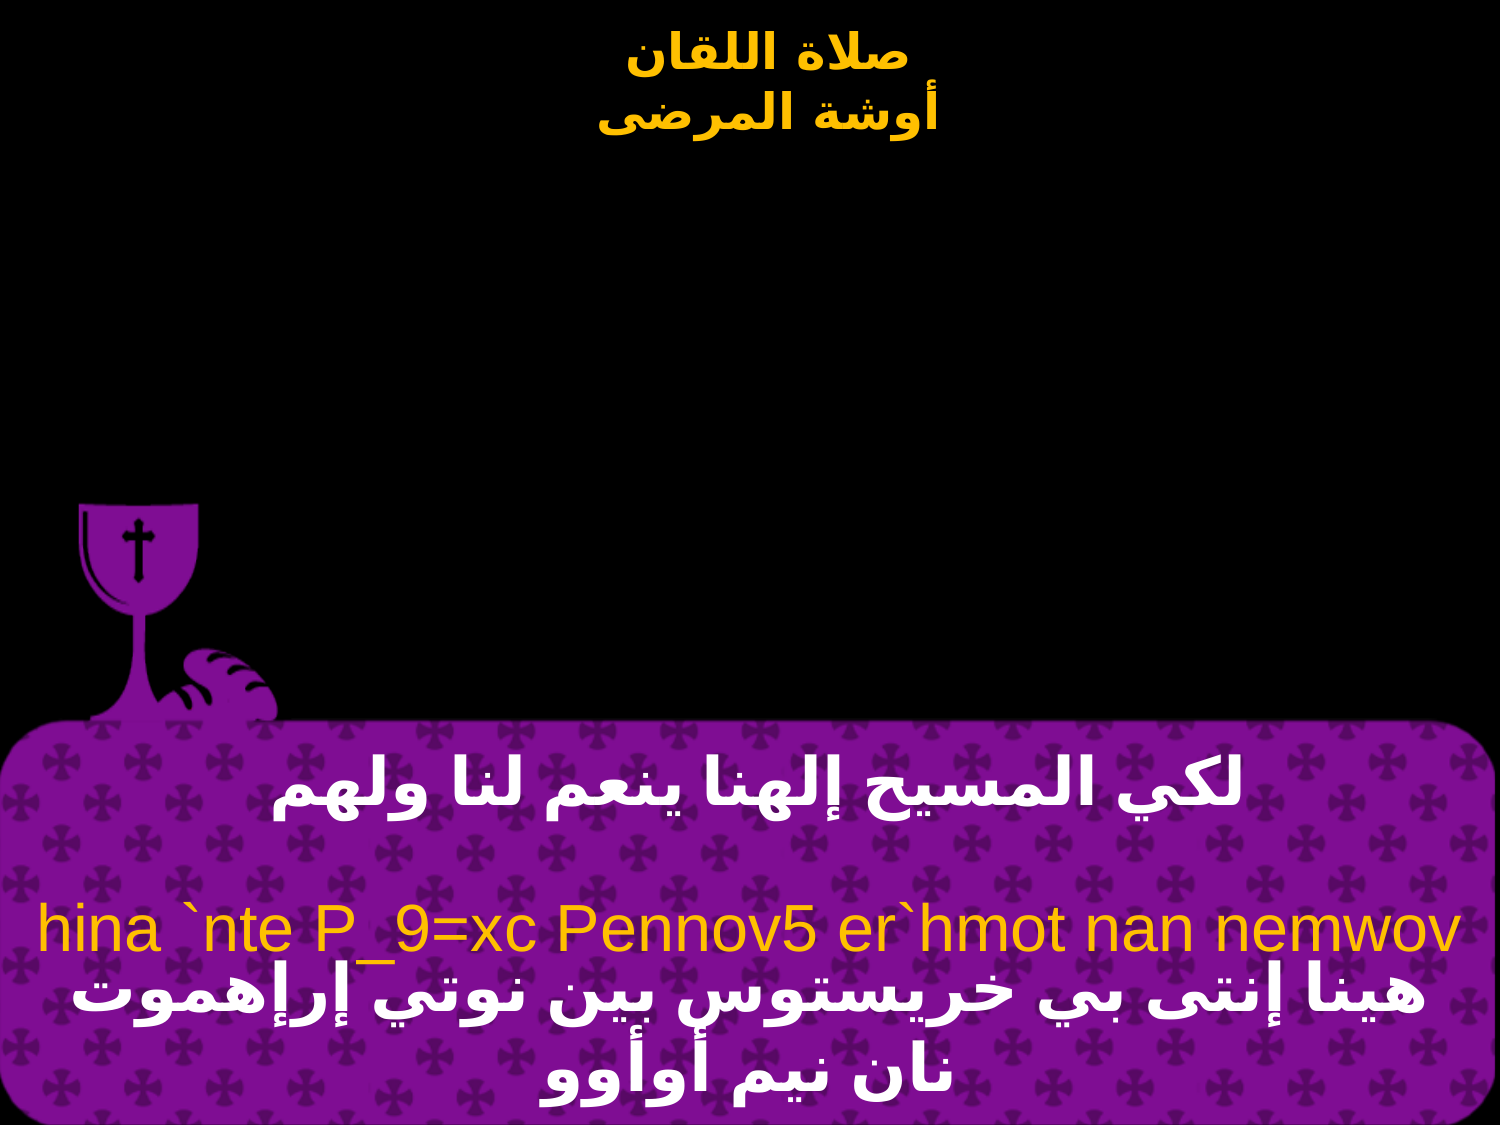

# لكي المسيح إلهنا ينعم لنا ولهم
hina `nte P_9=xc Pennov5 er`hmot nan nemwov
هينا إنتى بي خريستوس بين نوتي إرإهموت نان نيم أوأوو